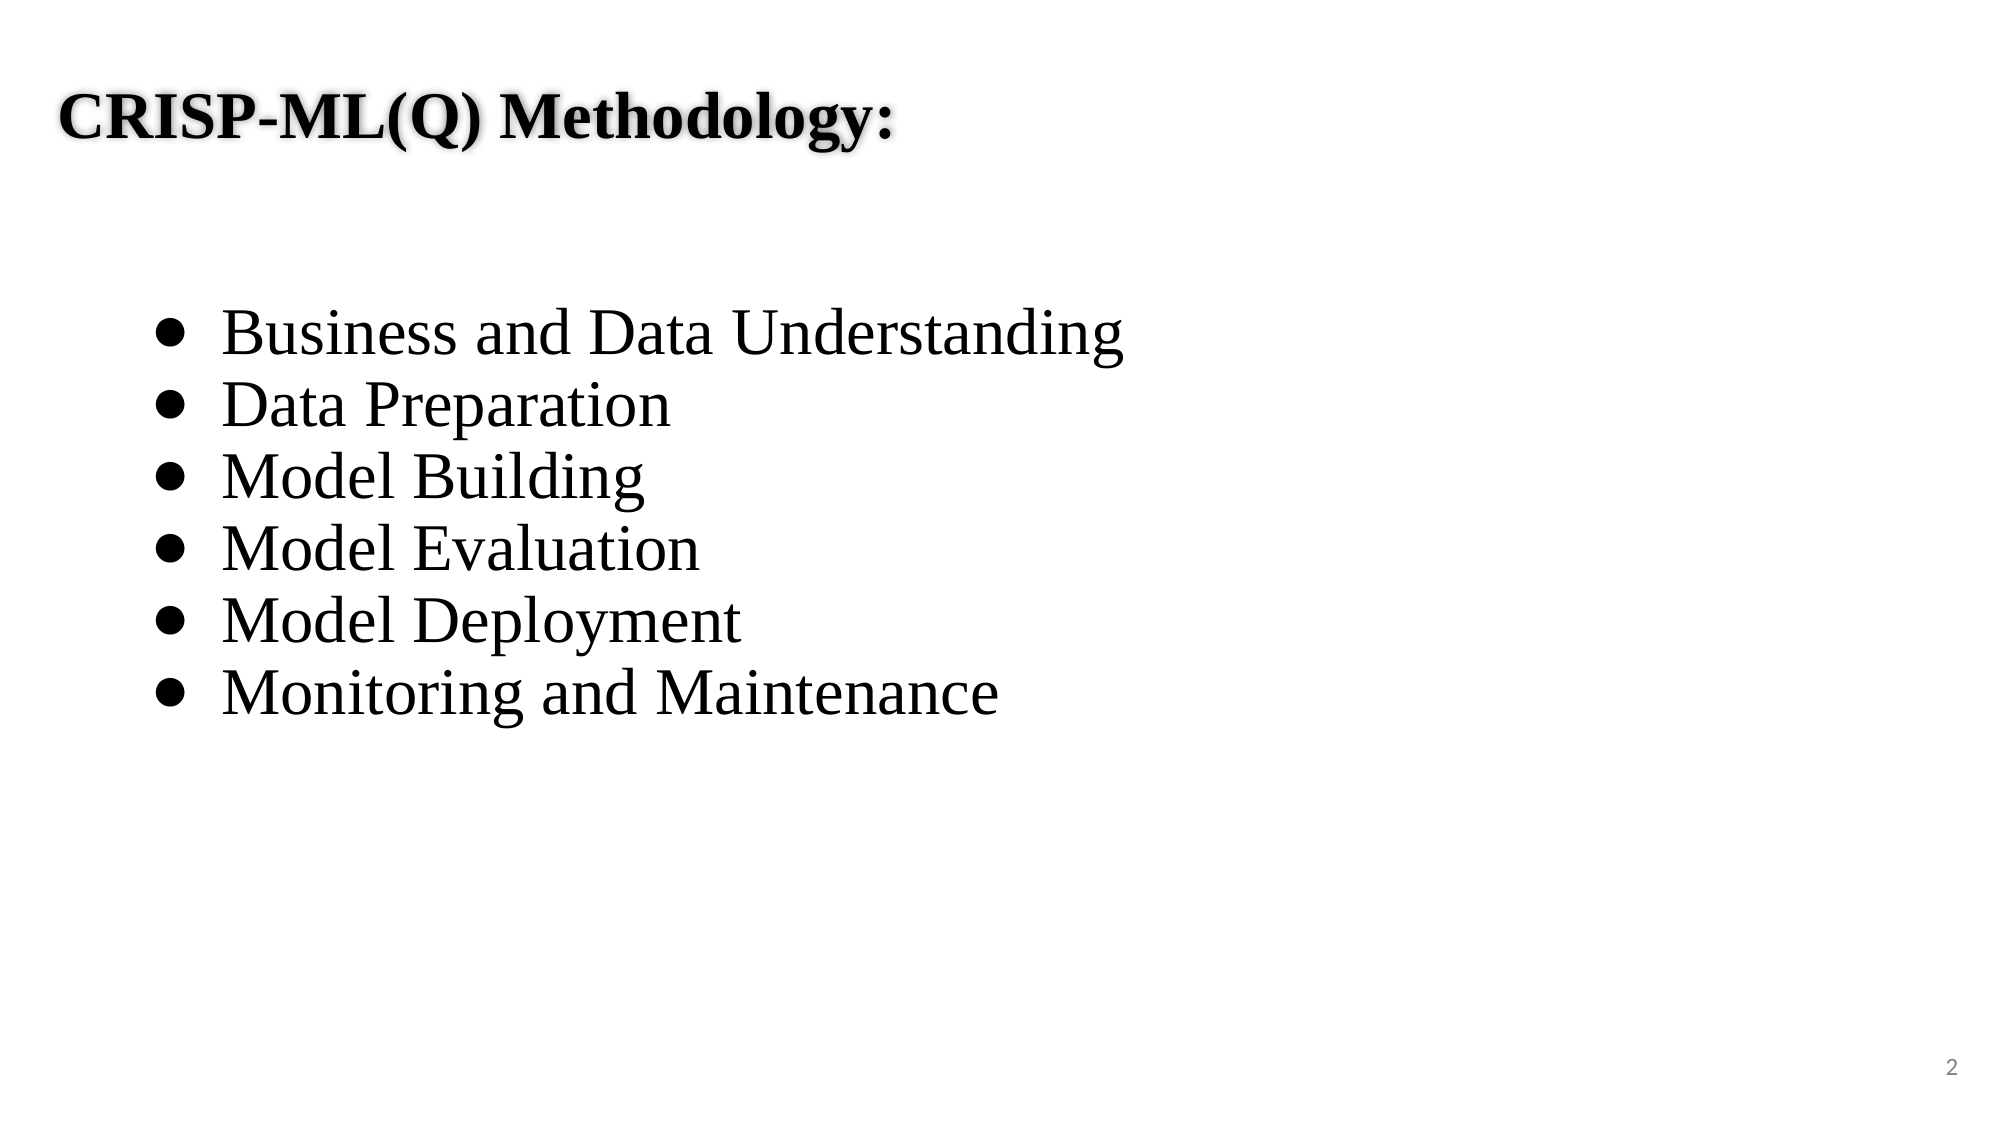

# CRISP-ML(Q) Methodology:
Business and Data Understanding
Data Preparation
Model Building
Model Evaluation
Model Deployment
Monitoring and Maintenance
2